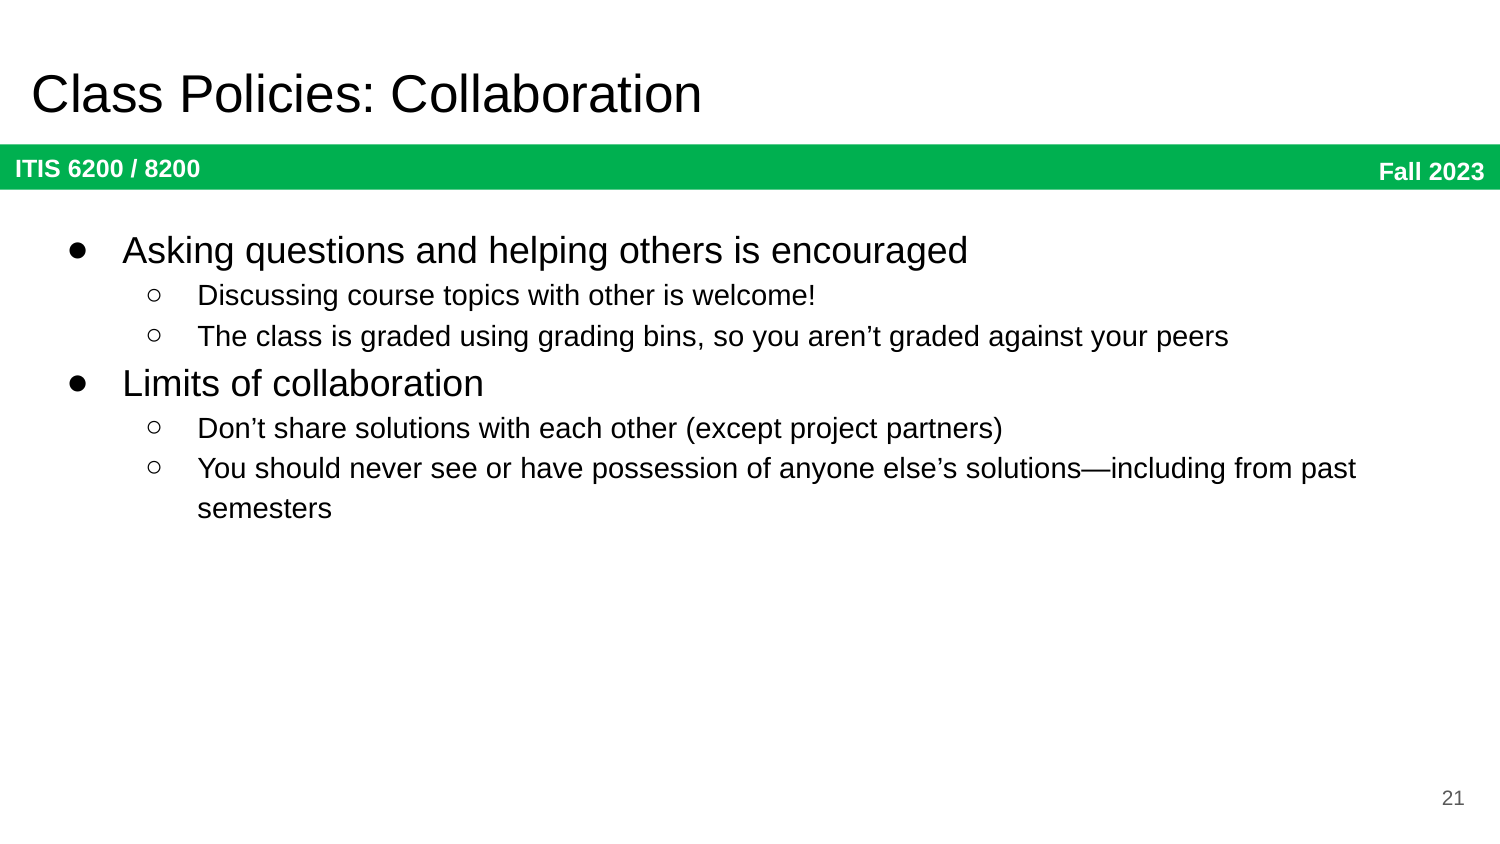

# Class Policies: Collaboration
Asking questions and helping others is encouraged
Discussing course topics with other is welcome!
The class is graded using grading bins, so you aren’t graded against your peers
Limits of collaboration
Don’t share solutions with each other (except project partners)
You should never see or have possession of anyone else’s solutions—including from past semesters
21